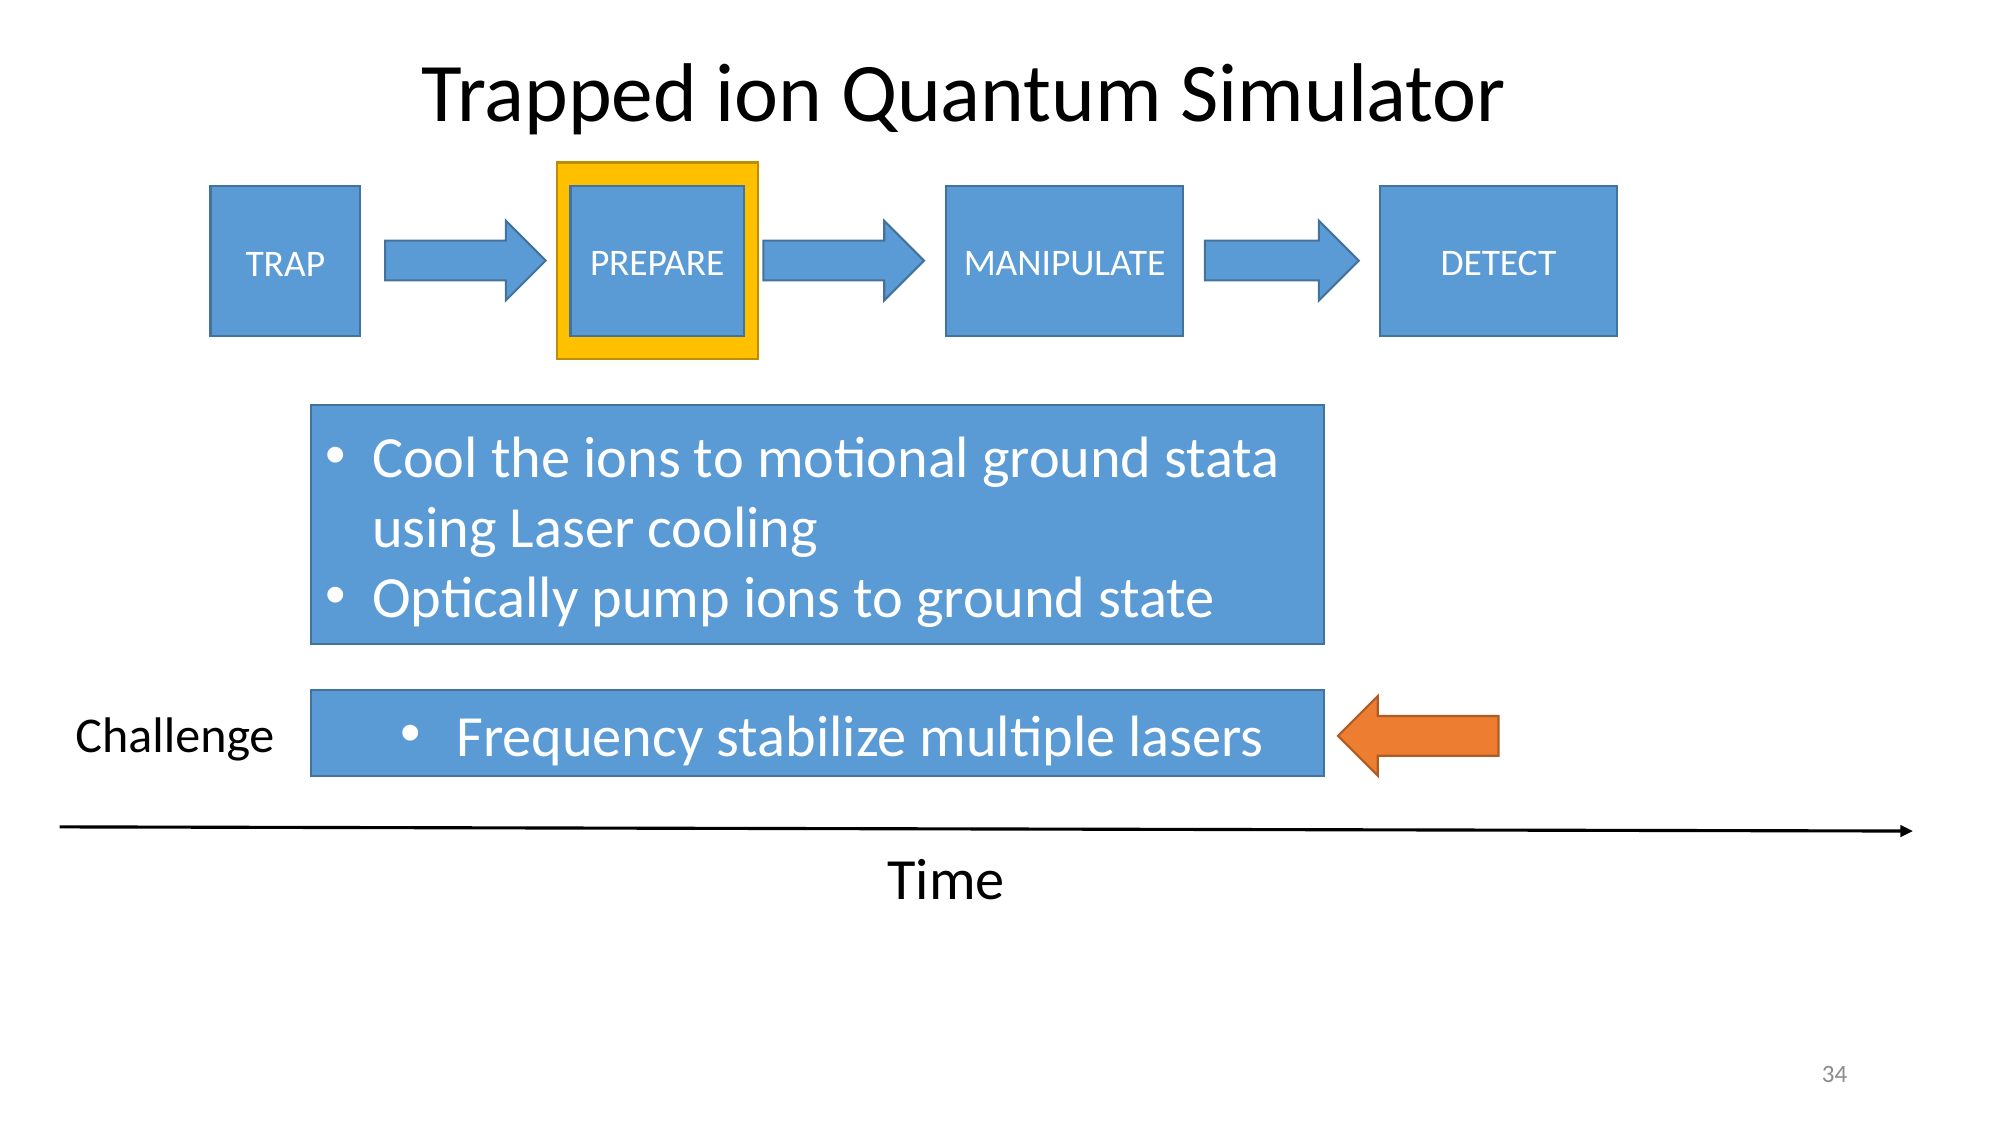

Trapped ion Quantum Simulator

PREPARE
MANIPULATE
DETECT
TRAP

Cool the ions to motional ground stata using Laser cooling
Optically pump ions to ground state
Frequency stabilize multiple lasers
Challenge

Time
34